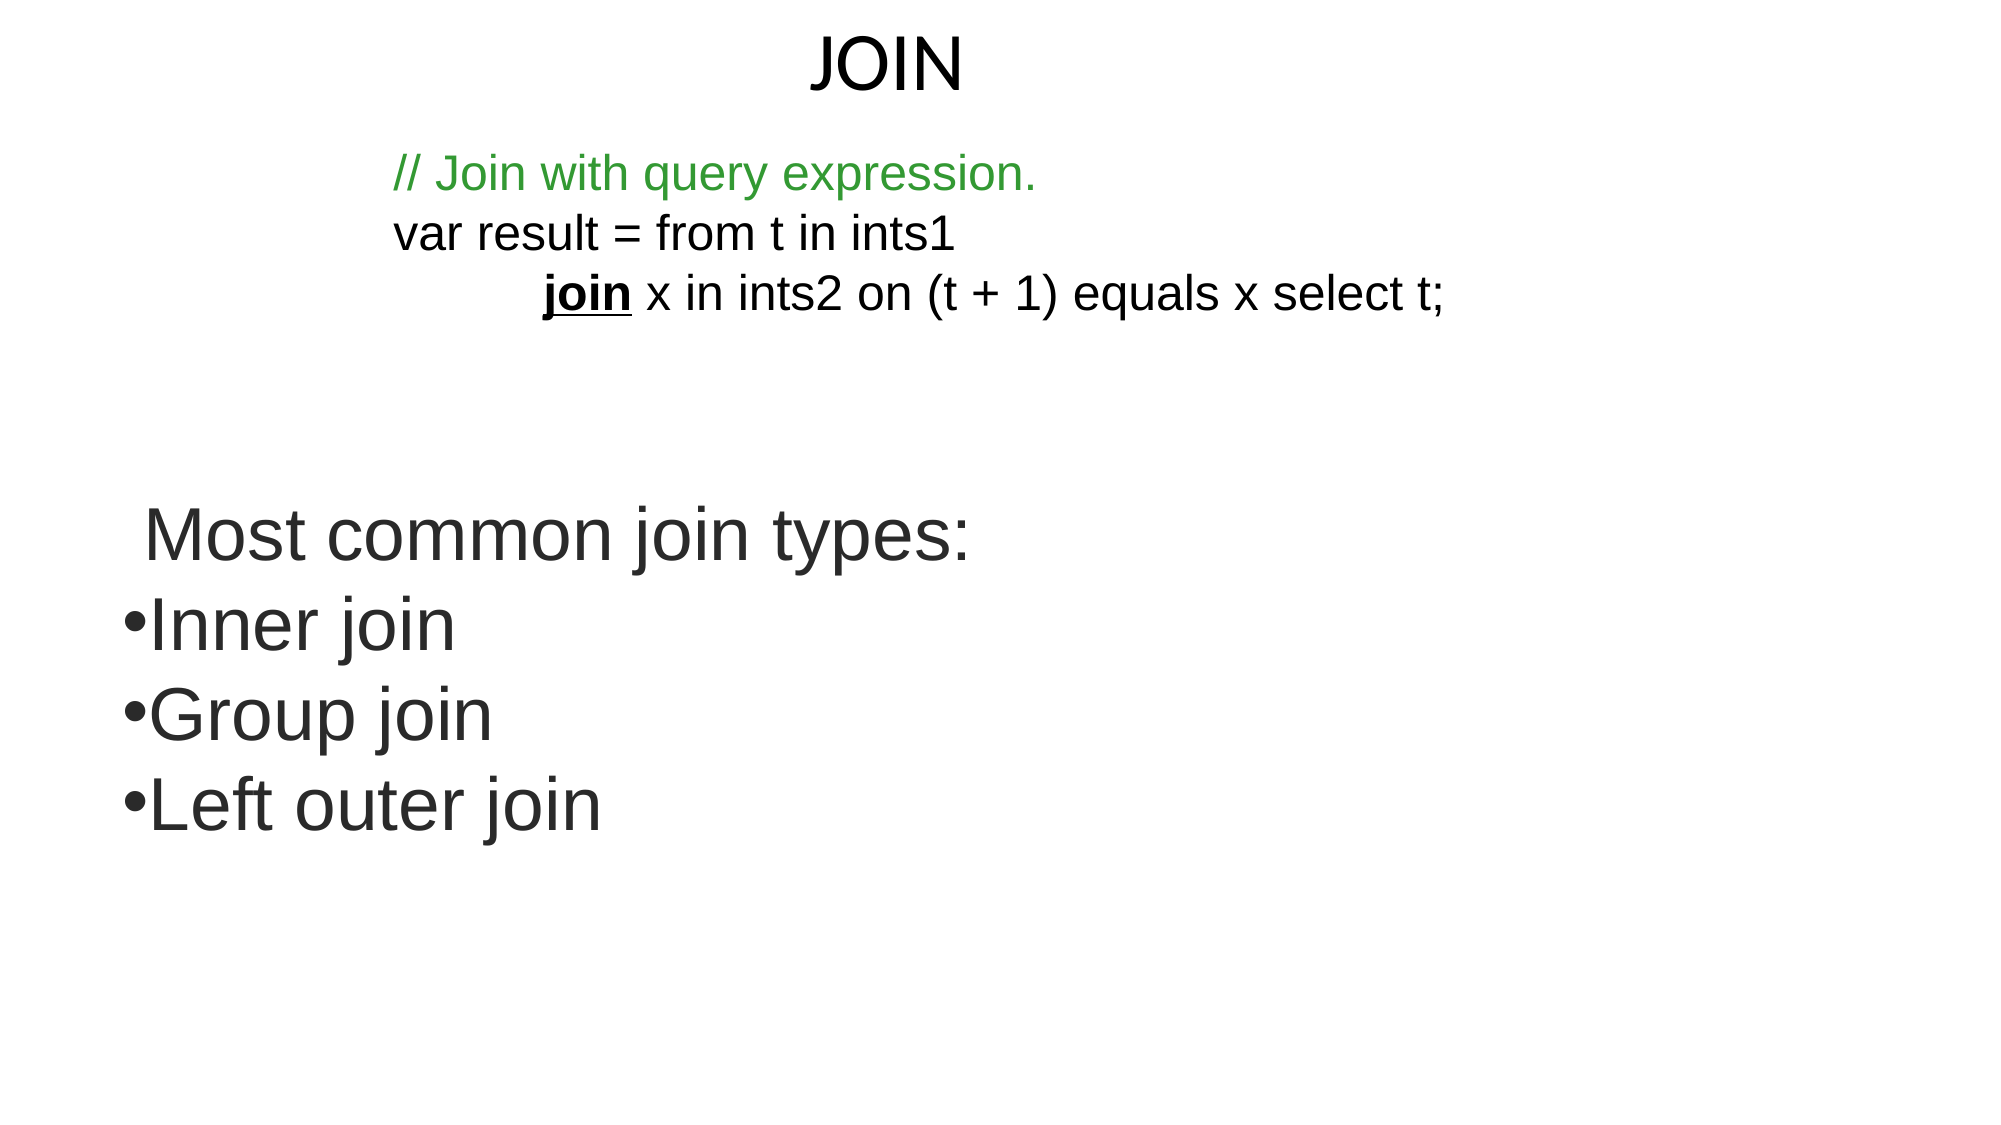

JOIN
// Join with query expression.
var result = from t in ints1
	join x in ints2 on (t + 1) equals x select t;
 Most common join types:
Inner join
Group join
Left outer join